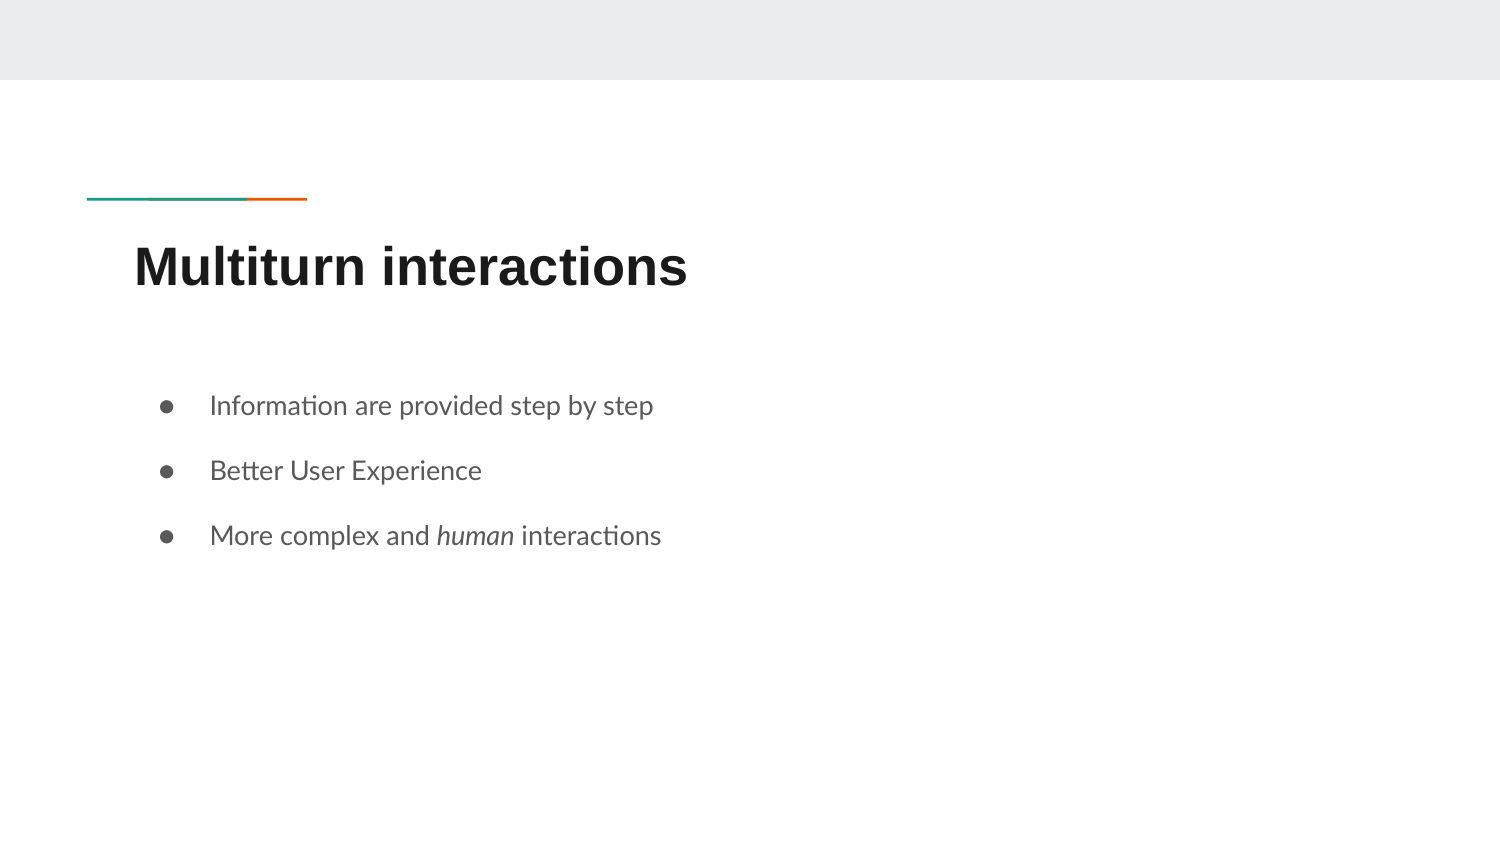

# Multiturn interactions
Information are provided step by step
Better User Experience
More complex and human interactions